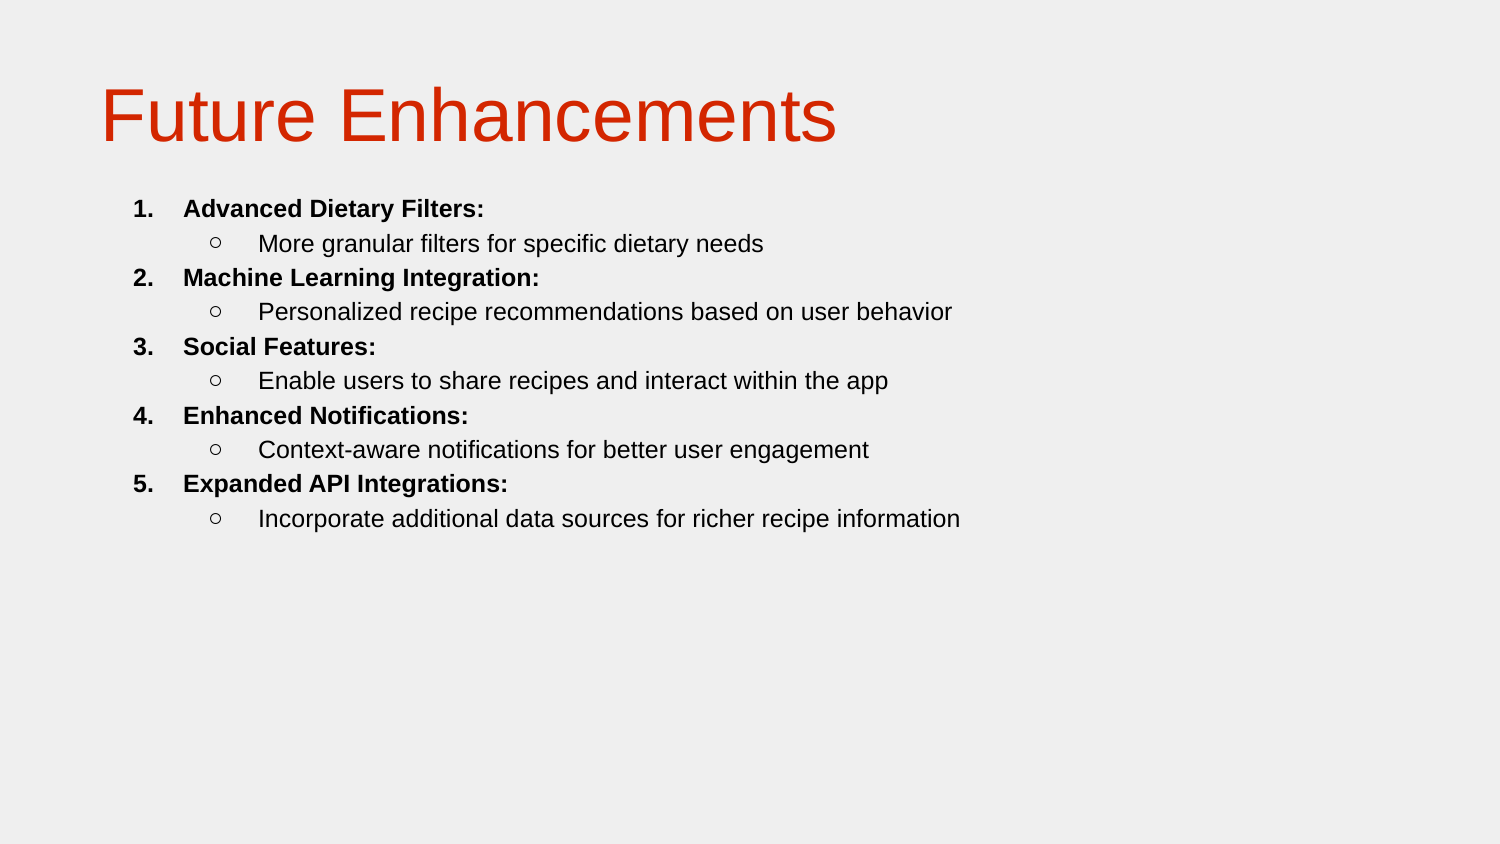

# Future Enhancements
Advanced Dietary Filters:
More granular filters for specific dietary needs
Machine Learning Integration:
Personalized recipe recommendations based on user behavior
Social Features:
Enable users to share recipes and interact within the app
Enhanced Notifications:
Context-aware notifications for better user engagement
Expanded API Integrations:
Incorporate additional data sources for richer recipe information